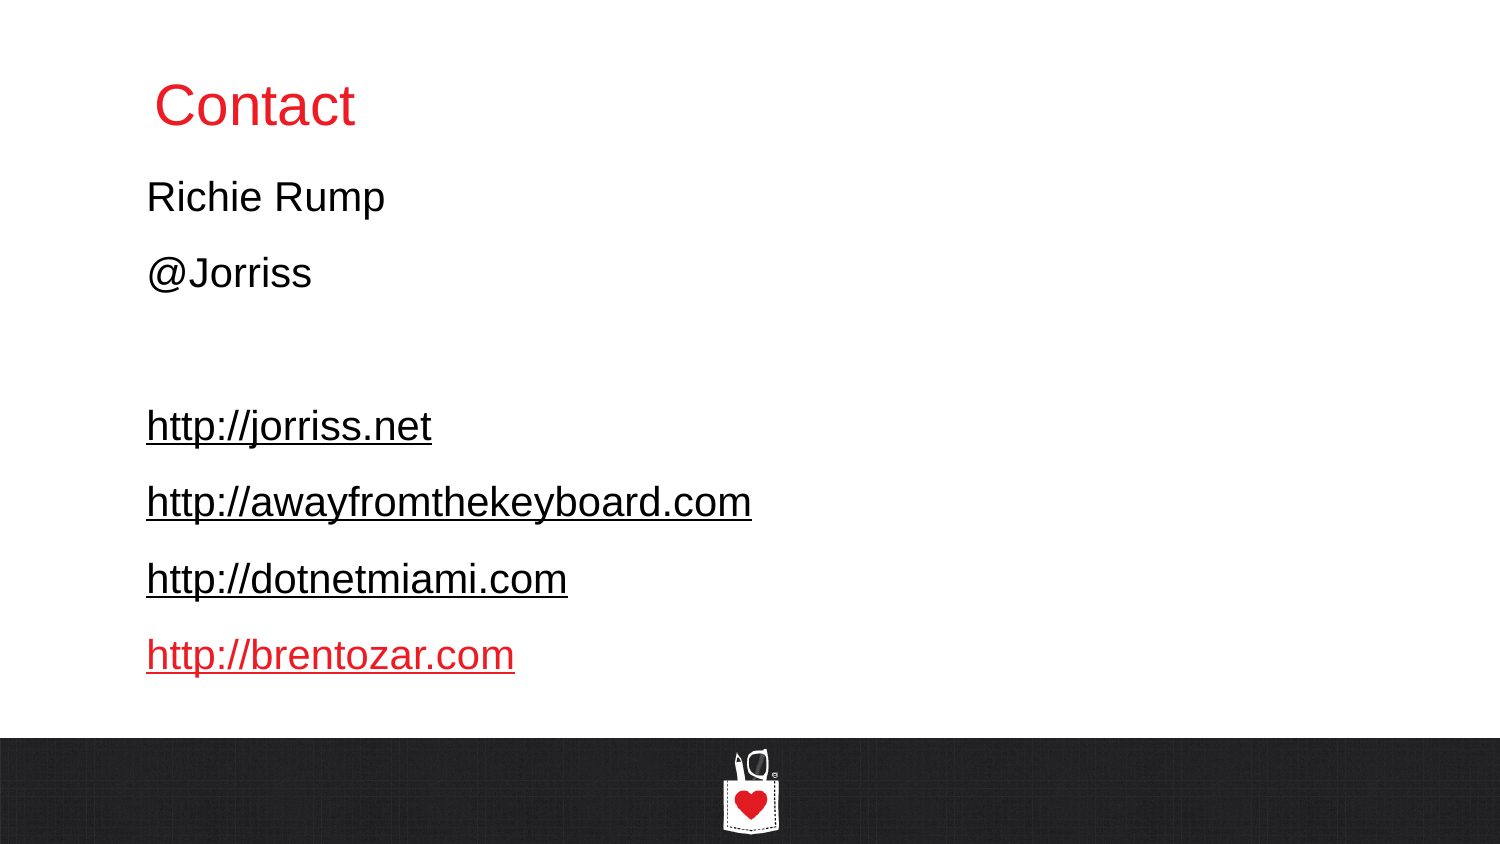

# Contact
Richie Rump
@Jorriss

http://jorriss.net
http://awayfromthekeyboard.com
http://dotnetmiami.com
http://brentozar.com